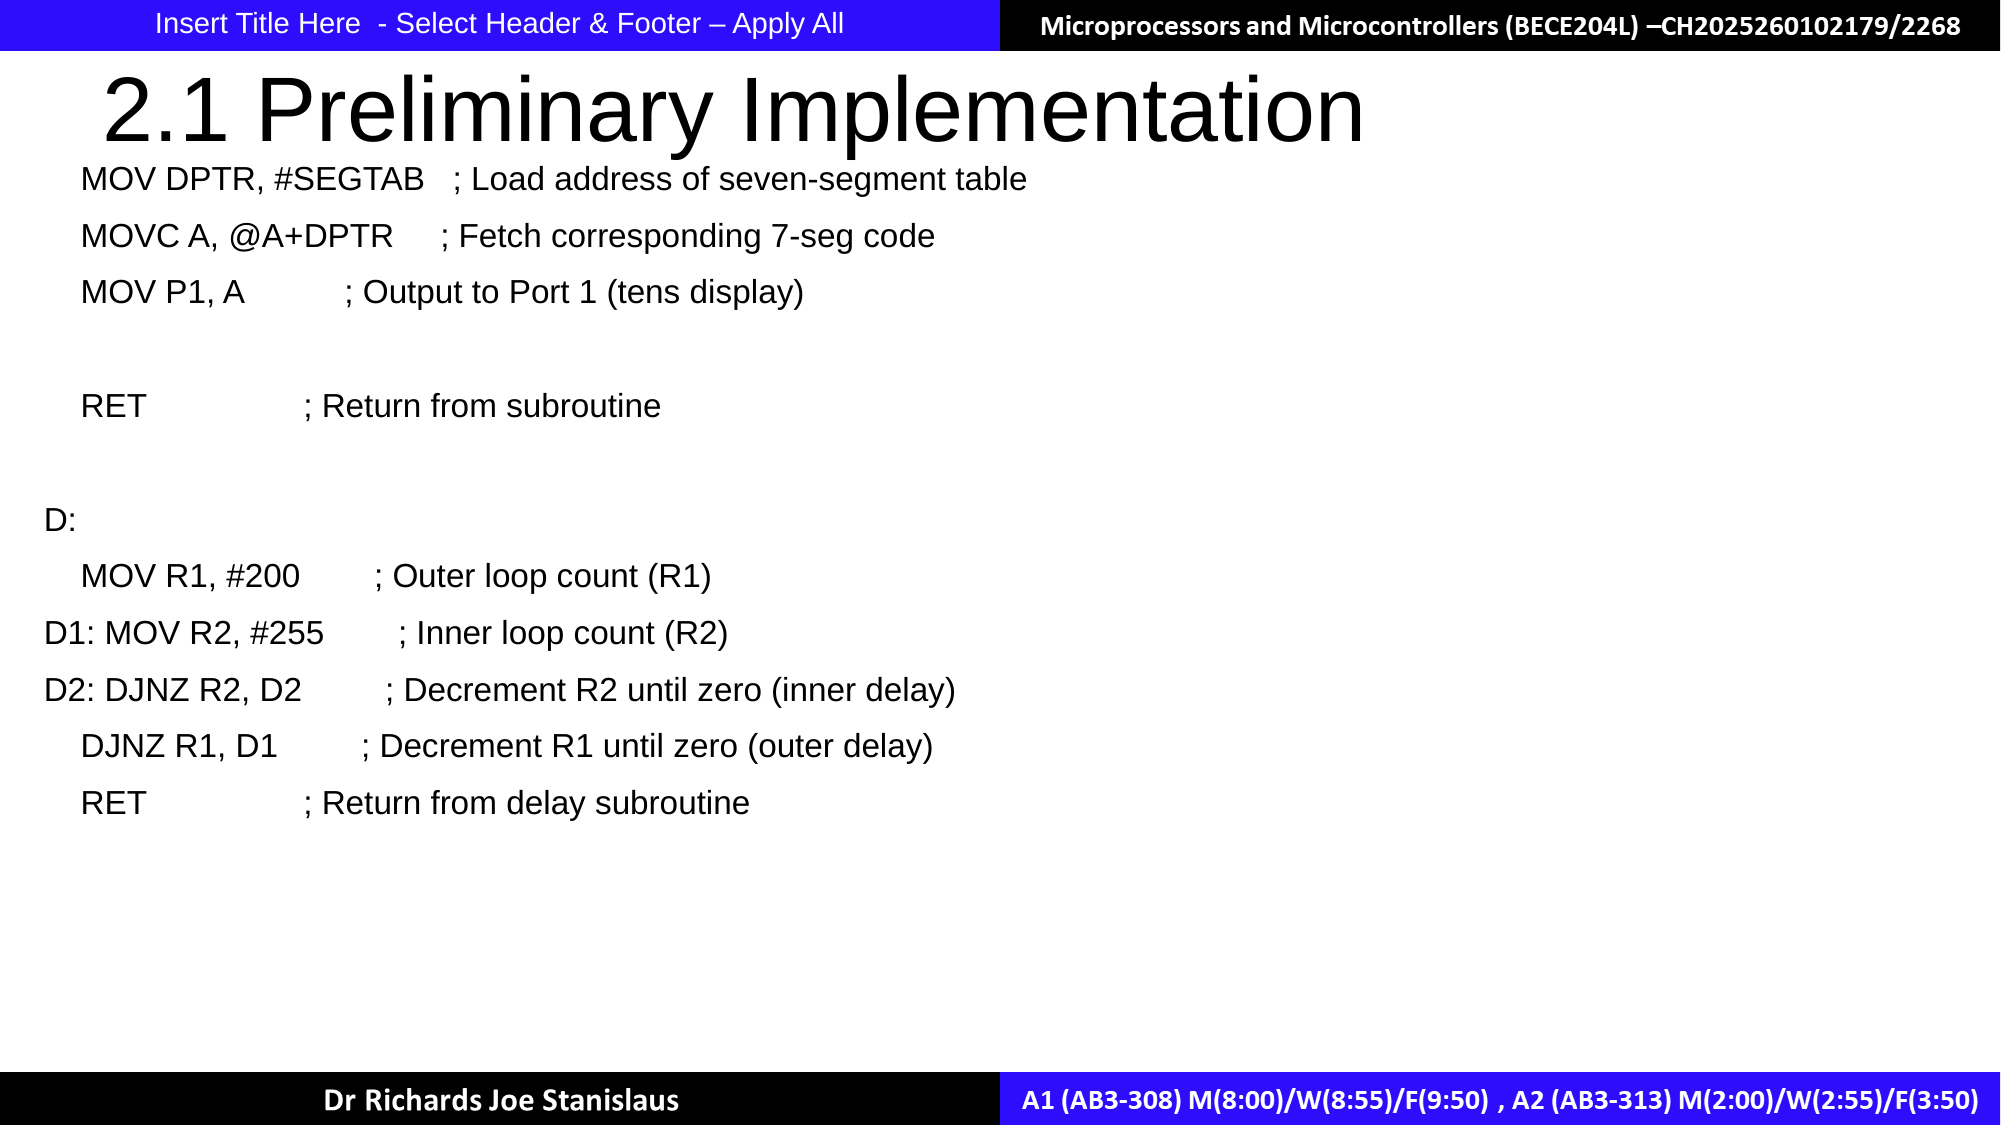

Insert Title Here  - Select Header & Footer – Apply All
# 2.1 Preliminary Implementation
    MOV DPTR, #SEGTAB   ; Load address of seven-segment table
    MOVC A, @A+DPTR     ; Fetch corresponding 7-seg code
    MOV P1, A           ; Output to Port 1 (tens display)

    RET                 ; Return from subroutine

D:
    MOV R1, #200        ; Outer loop count (R1)
D1: MOV R2, #255        ; Inner loop count (R2)
D2: DJNZ R2, D2         ; Decrement R2 until zero (inner delay)
    DJNZ R1, D1         ; Decrement R1 until zero (outer delay)
    RET                 ; Return from delay subroutine